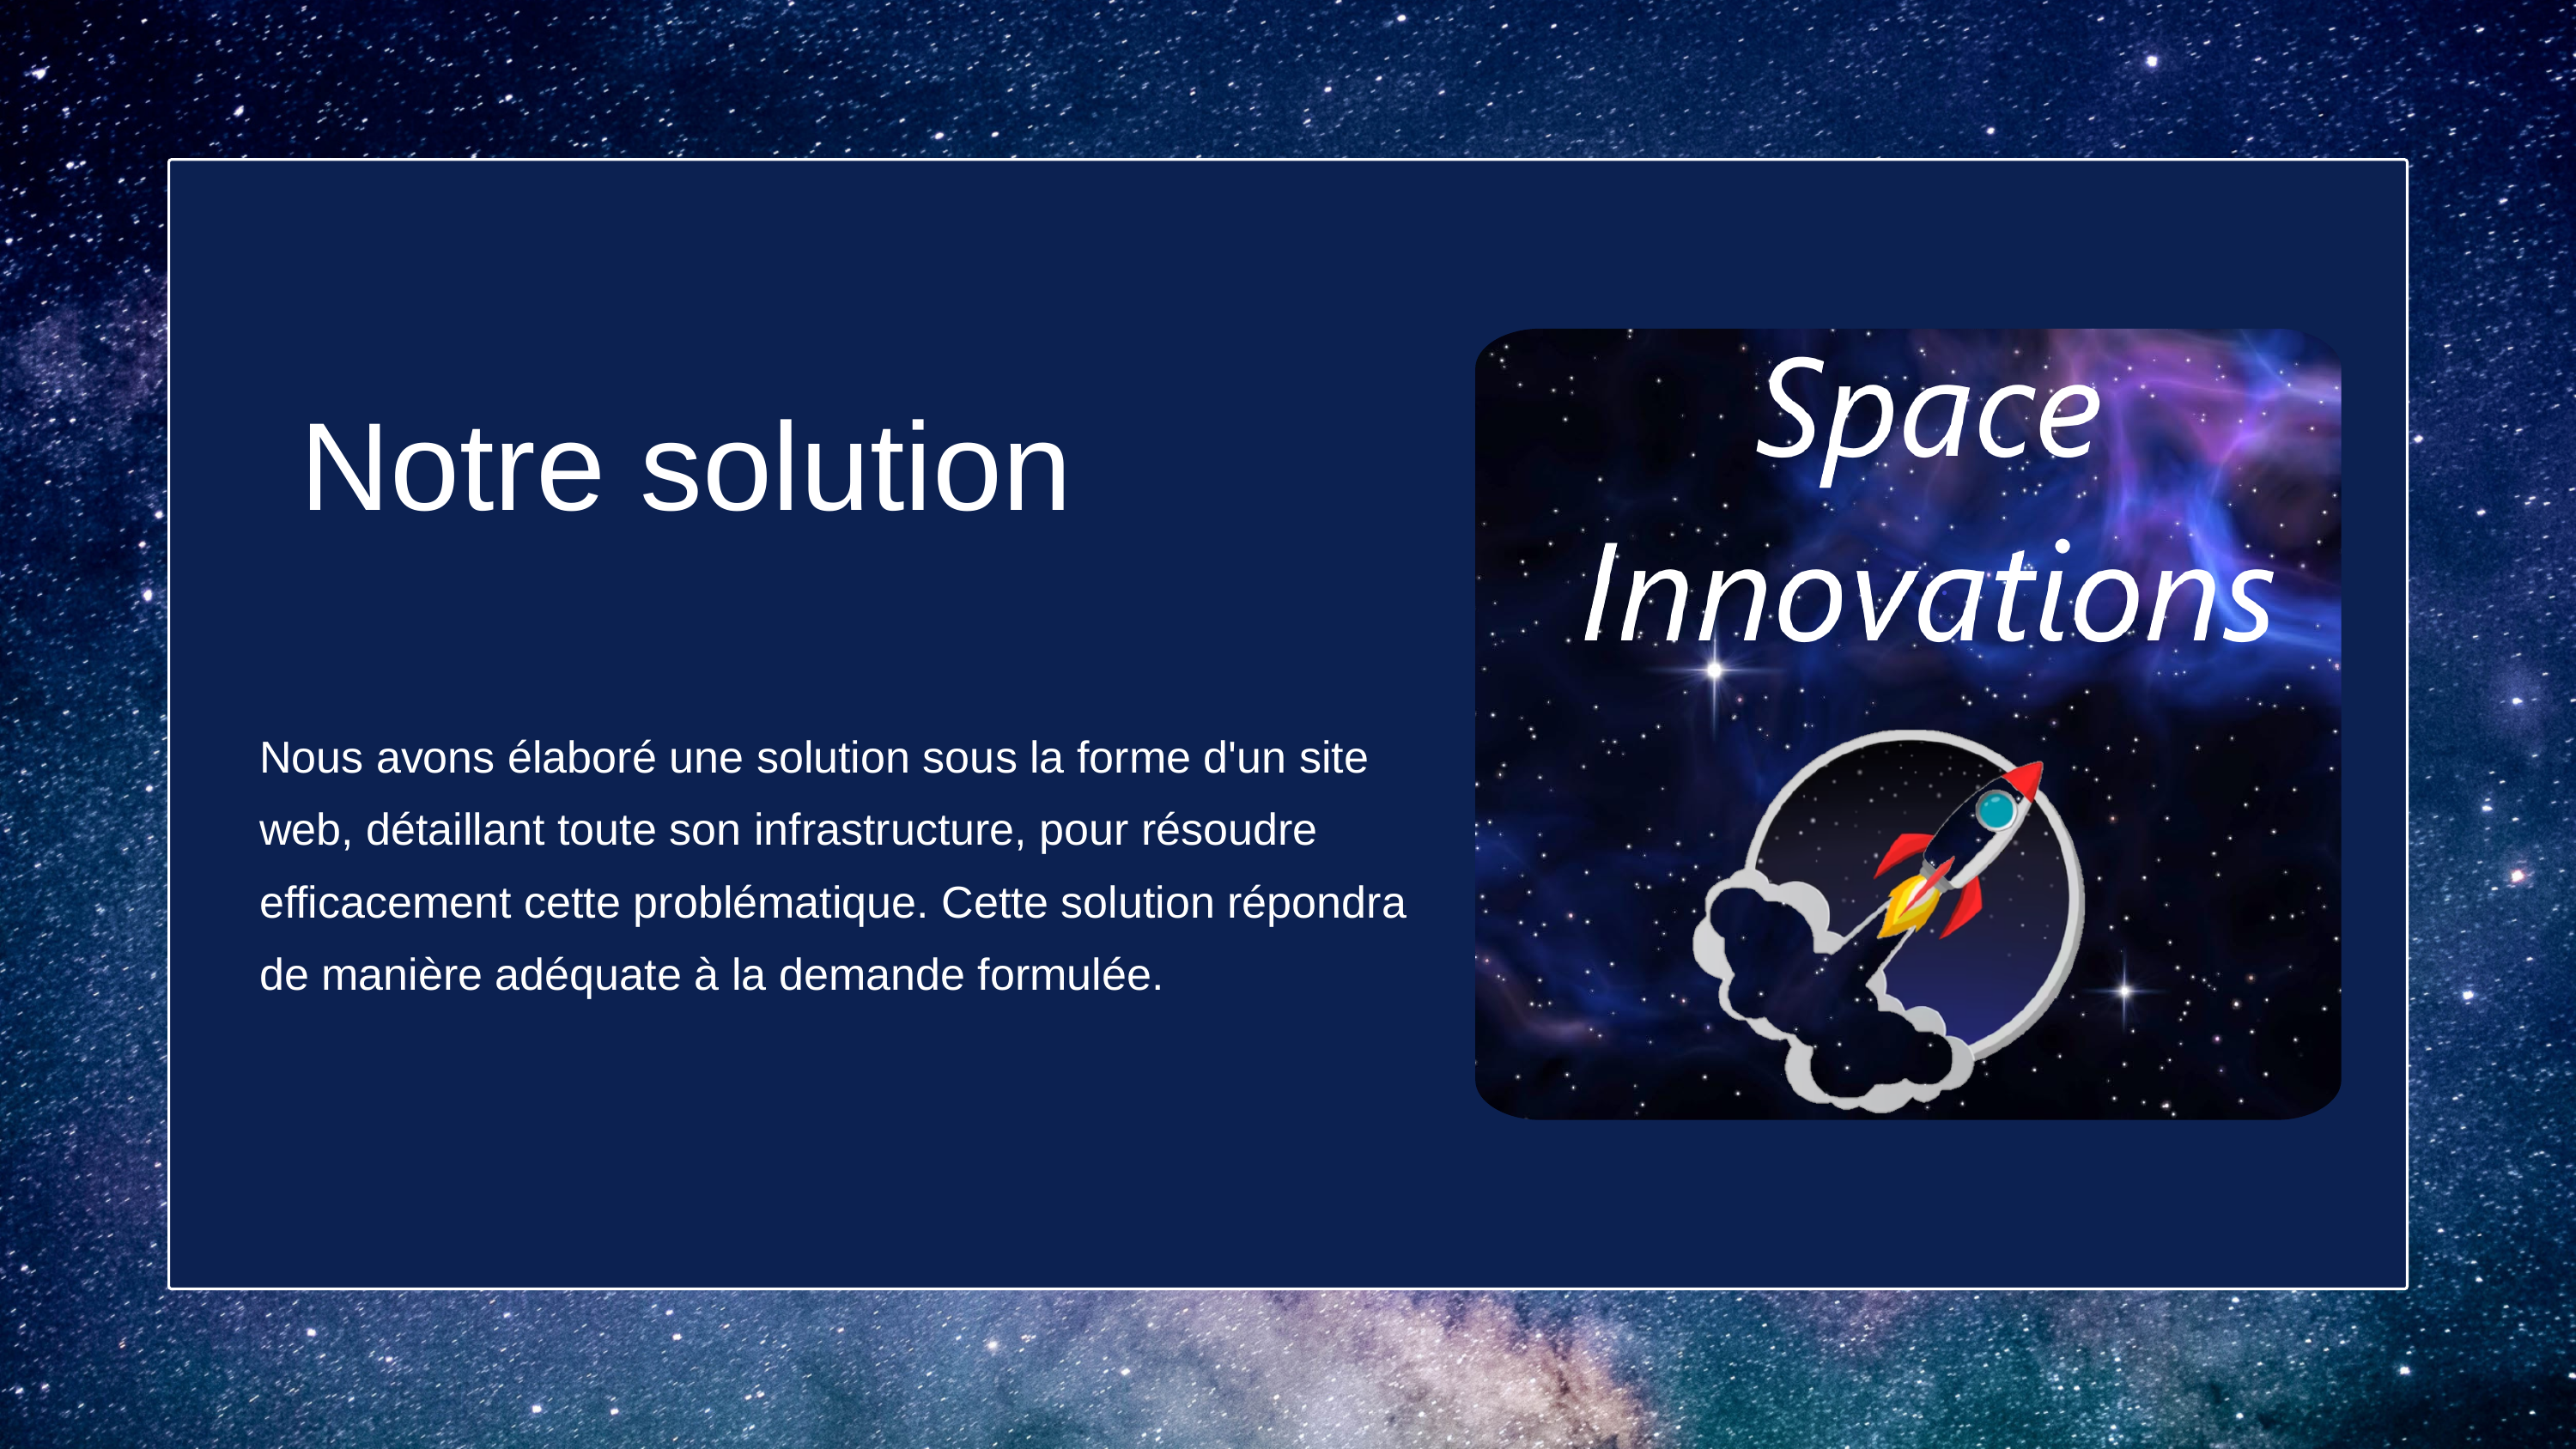

Notre solution
Nous avons élaboré une solution sous la forme d'un site web, détaillant toute son infrastructure, pour résoudre efficacement cette problématique. Cette solution répondra de manière adéquate à la demande formulée.